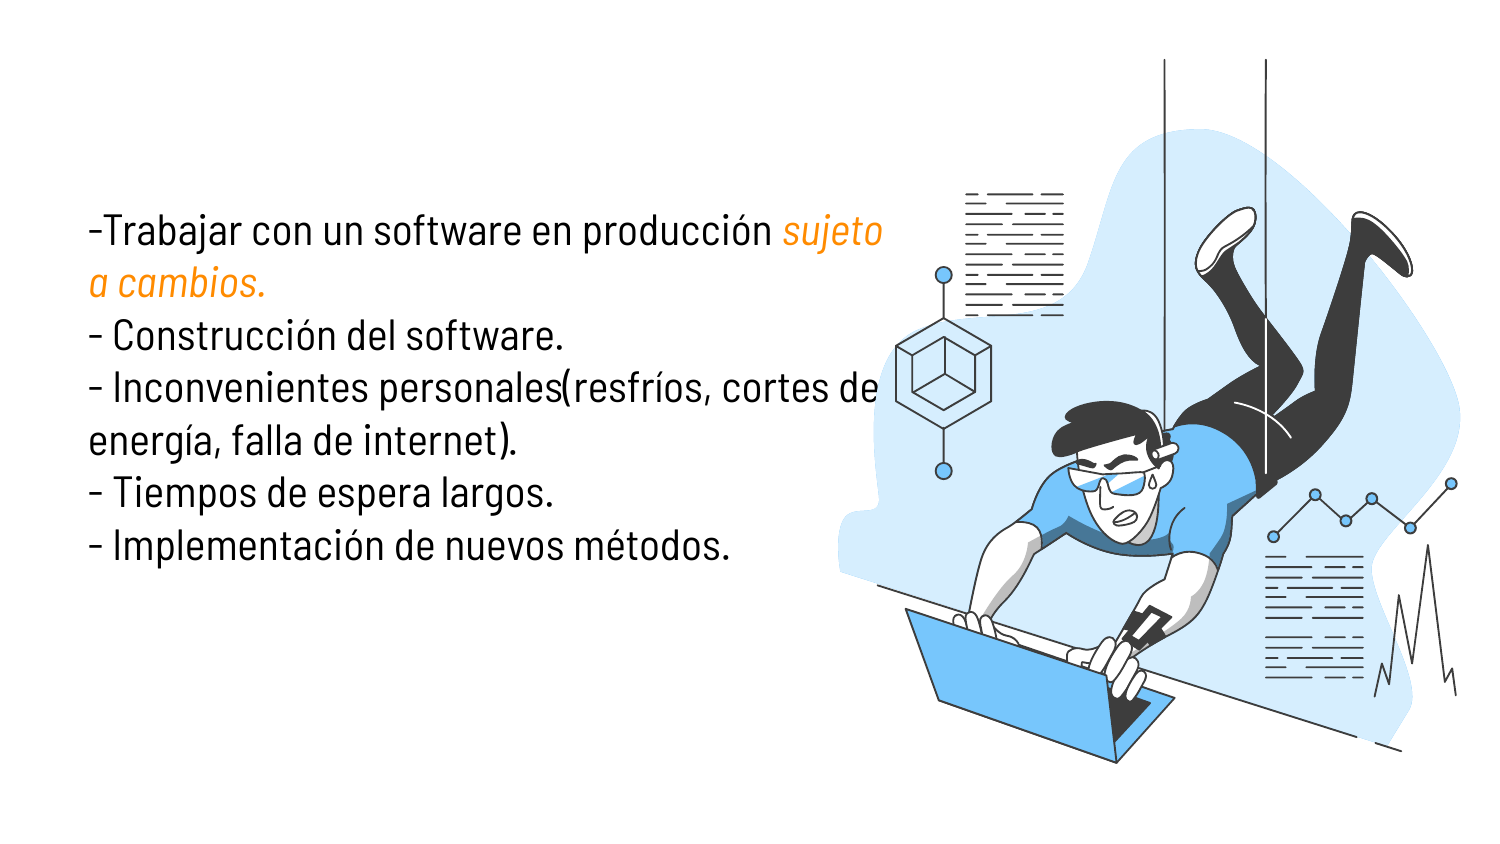

-Trabajar con un software en producción sujeto a cambios.
- Construcción del software.
- Inconvenientes personales(resfríos, cortes de energía, falla de internet).
- Tiempos de espera largos.
- Implementación de nuevos métodos.